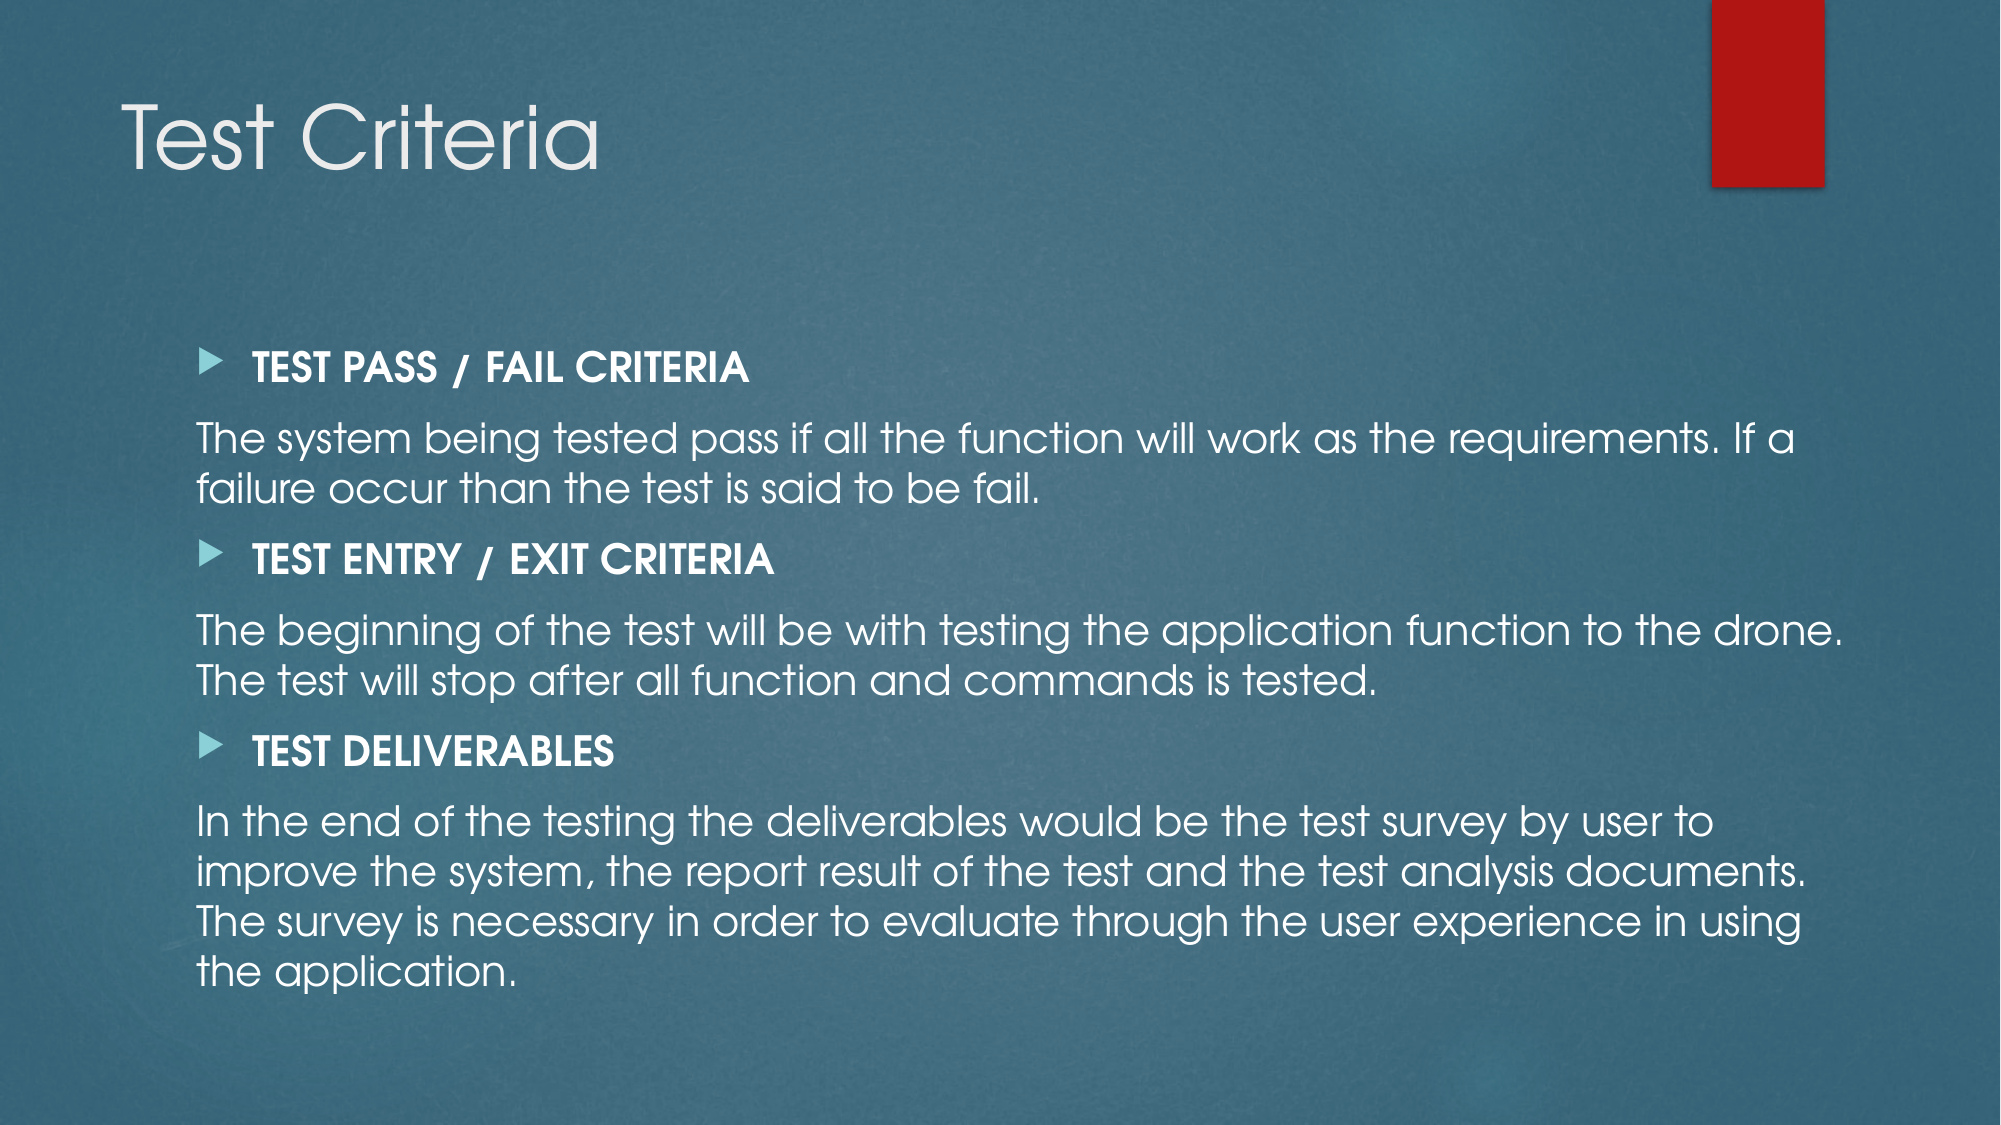

# Test Criteria
Test Pass / Fail Criteria
The system being tested pass if all the function will work as the requirements. If a failure occur than the test is said to be fail.
Test Entry / Exit Criteria
The beginning of the test will be with testing the application function to the drone. The test will stop after all function and commands is tested.
Test Deliverables
In the end of the testing the deliverables would be the test survey by user to improve the system, the report result of the test and the test analysis documents. The survey is necessary in order to evaluate through the user experience in using the application.